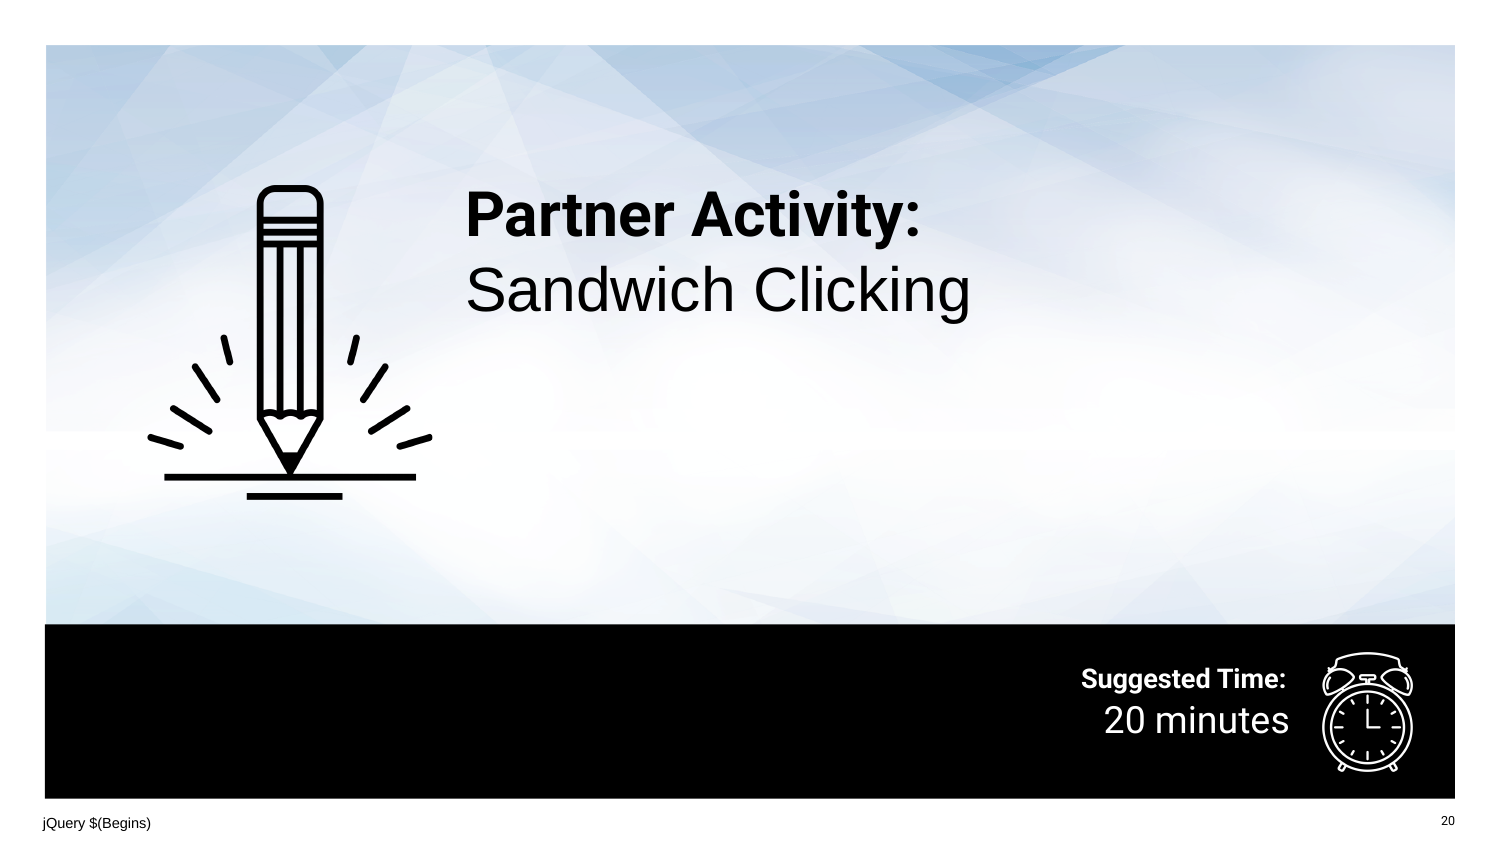

Partner Activity:
Sandwich Clicking
# 20 minutes
jQuery $(Begins)